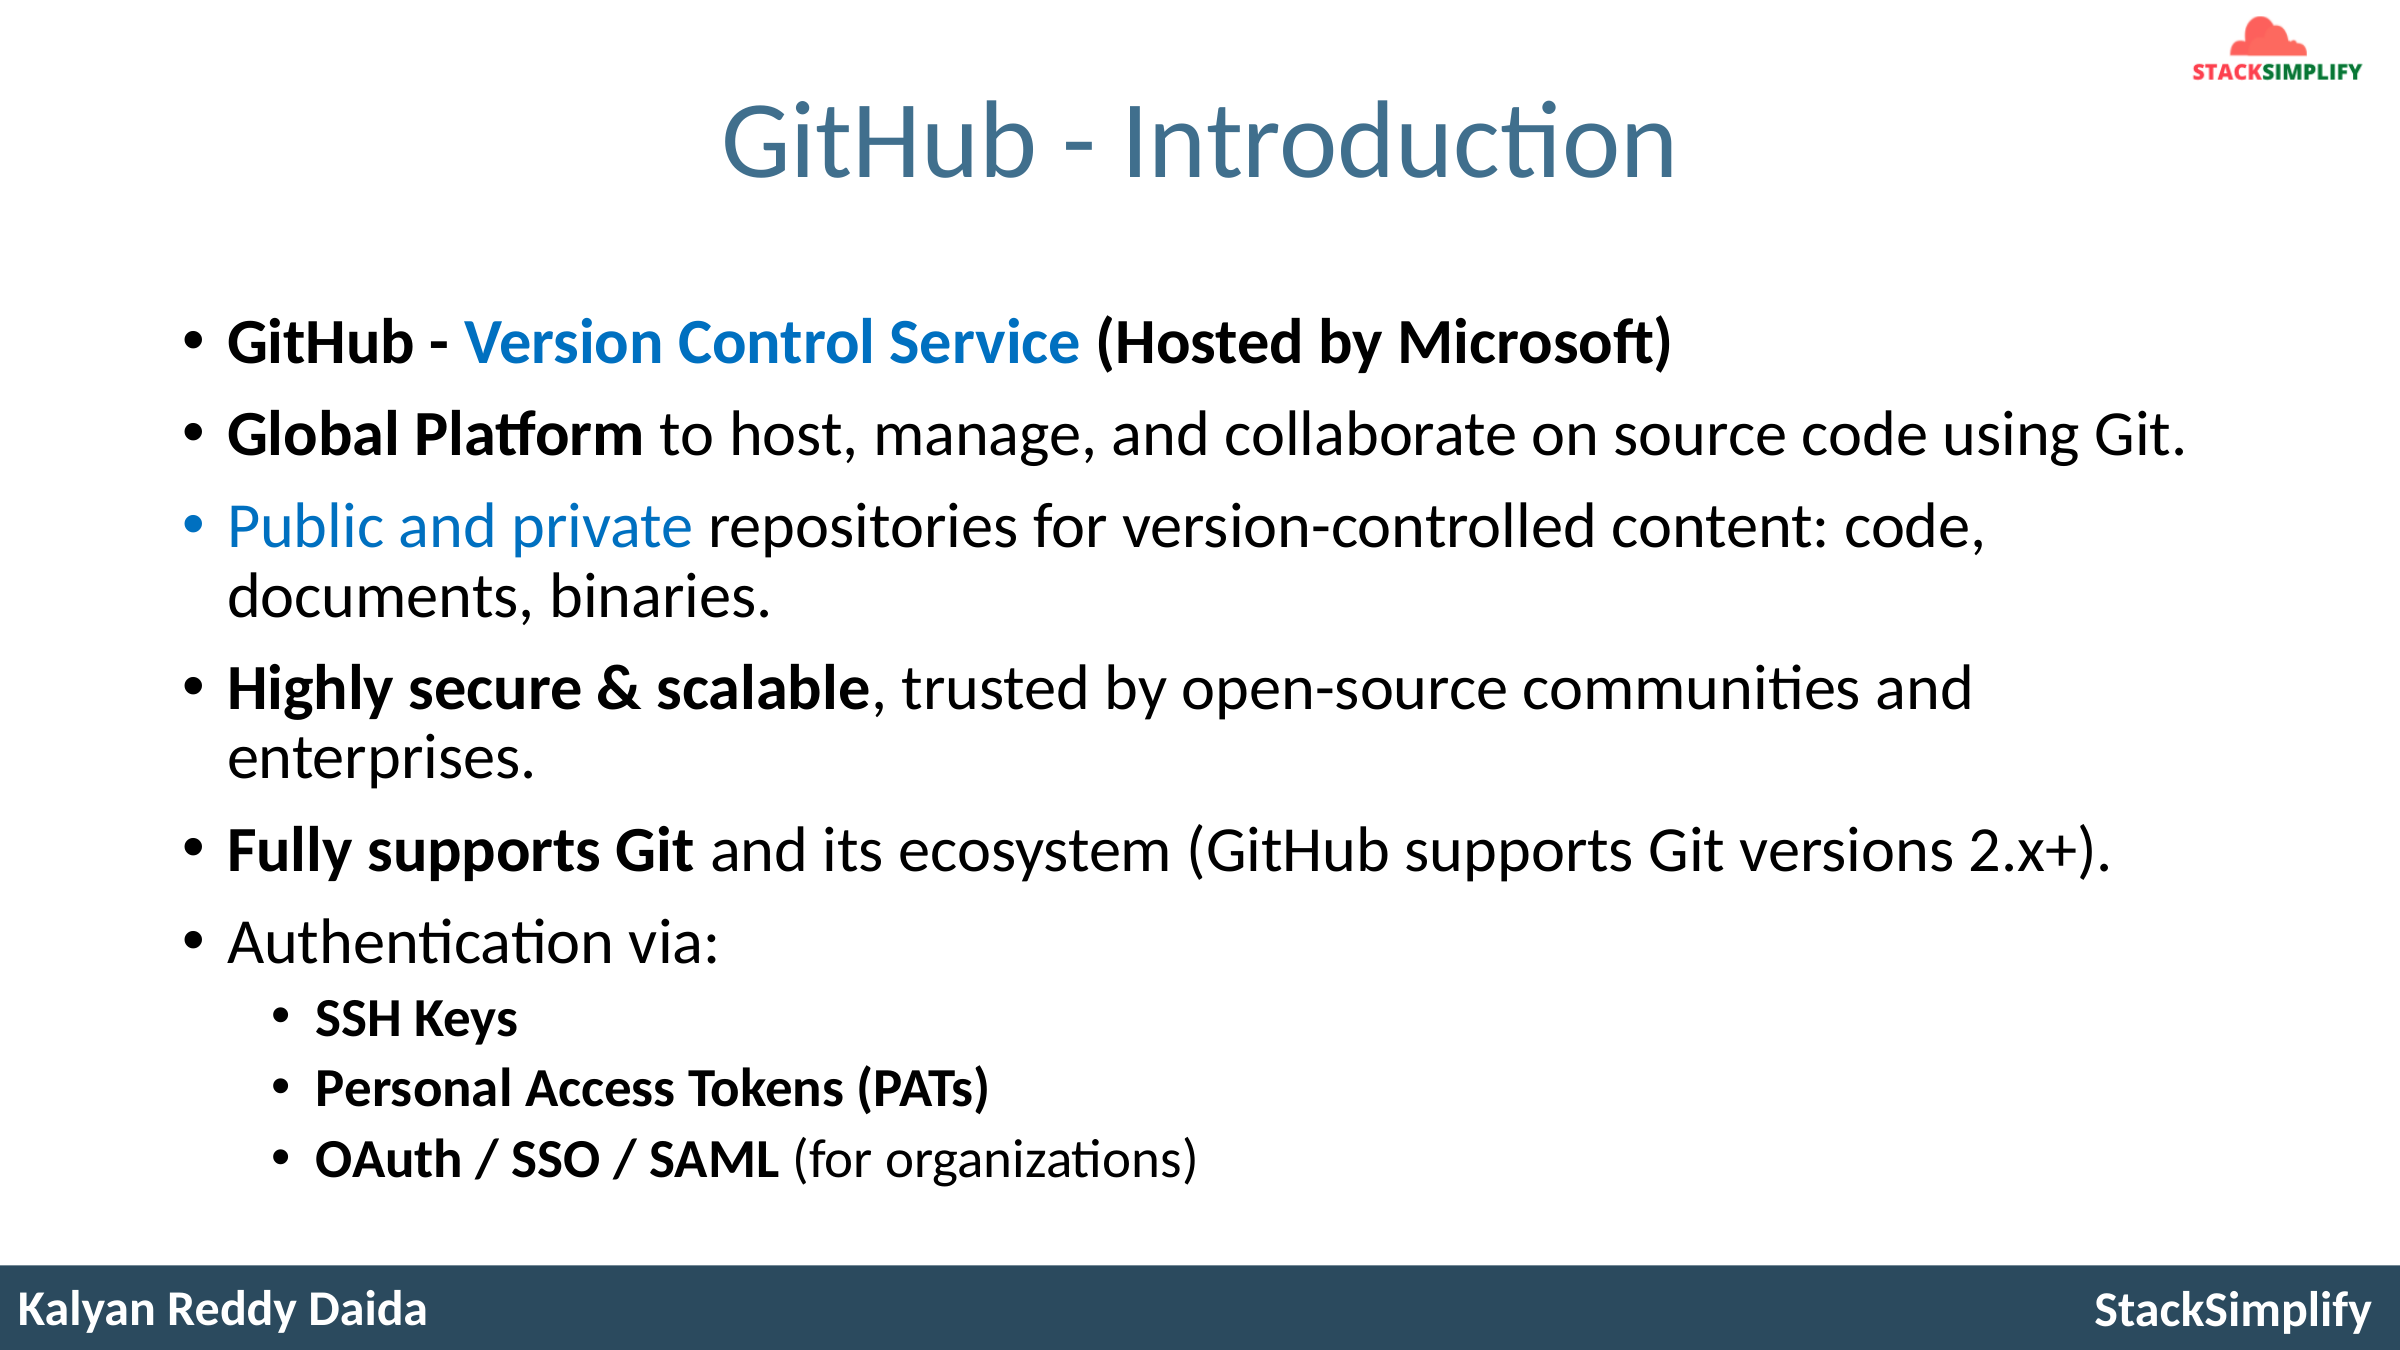

# GitHub - Introduction
GitHub - Version Control Service (Hosted by Microsoft)
Global Platform to host, manage, and collaborate on source code using Git.
Public and private repositories for version-controlled content: code, documents, binaries.
Highly secure & scalable, trusted by open-source communities and enterprises.
Fully supports Git and its ecosystem (GitHub supports Git versions 2.x+).
Authentication via:
SSH Keys
Personal Access Tokens (PATs)
OAuth / SSO / SAML (for organizations)
Kalyan Reddy Daida